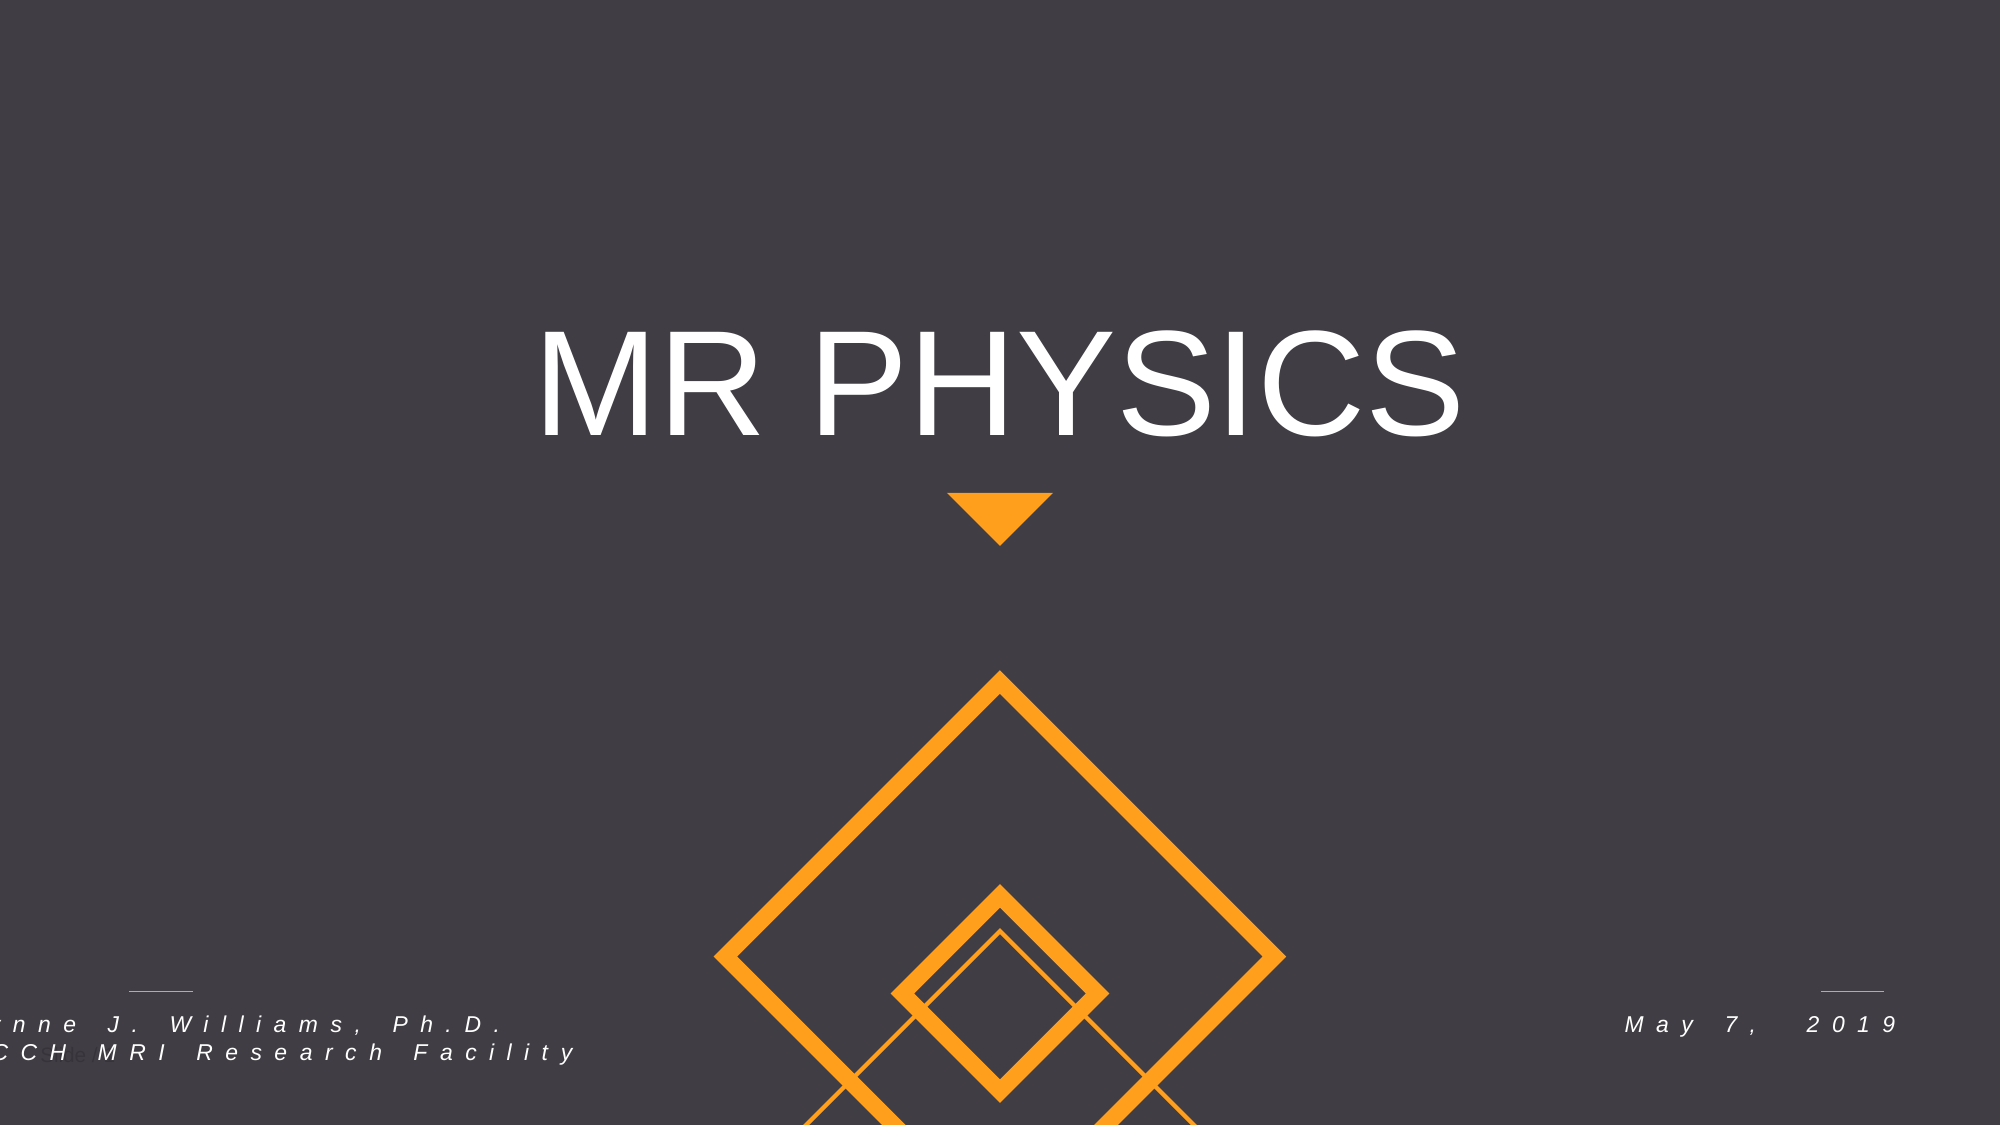

MR PHYSICS

Lynne J. Williams, Ph.D.
BCCH MRI Research Facility
May 7,  2019